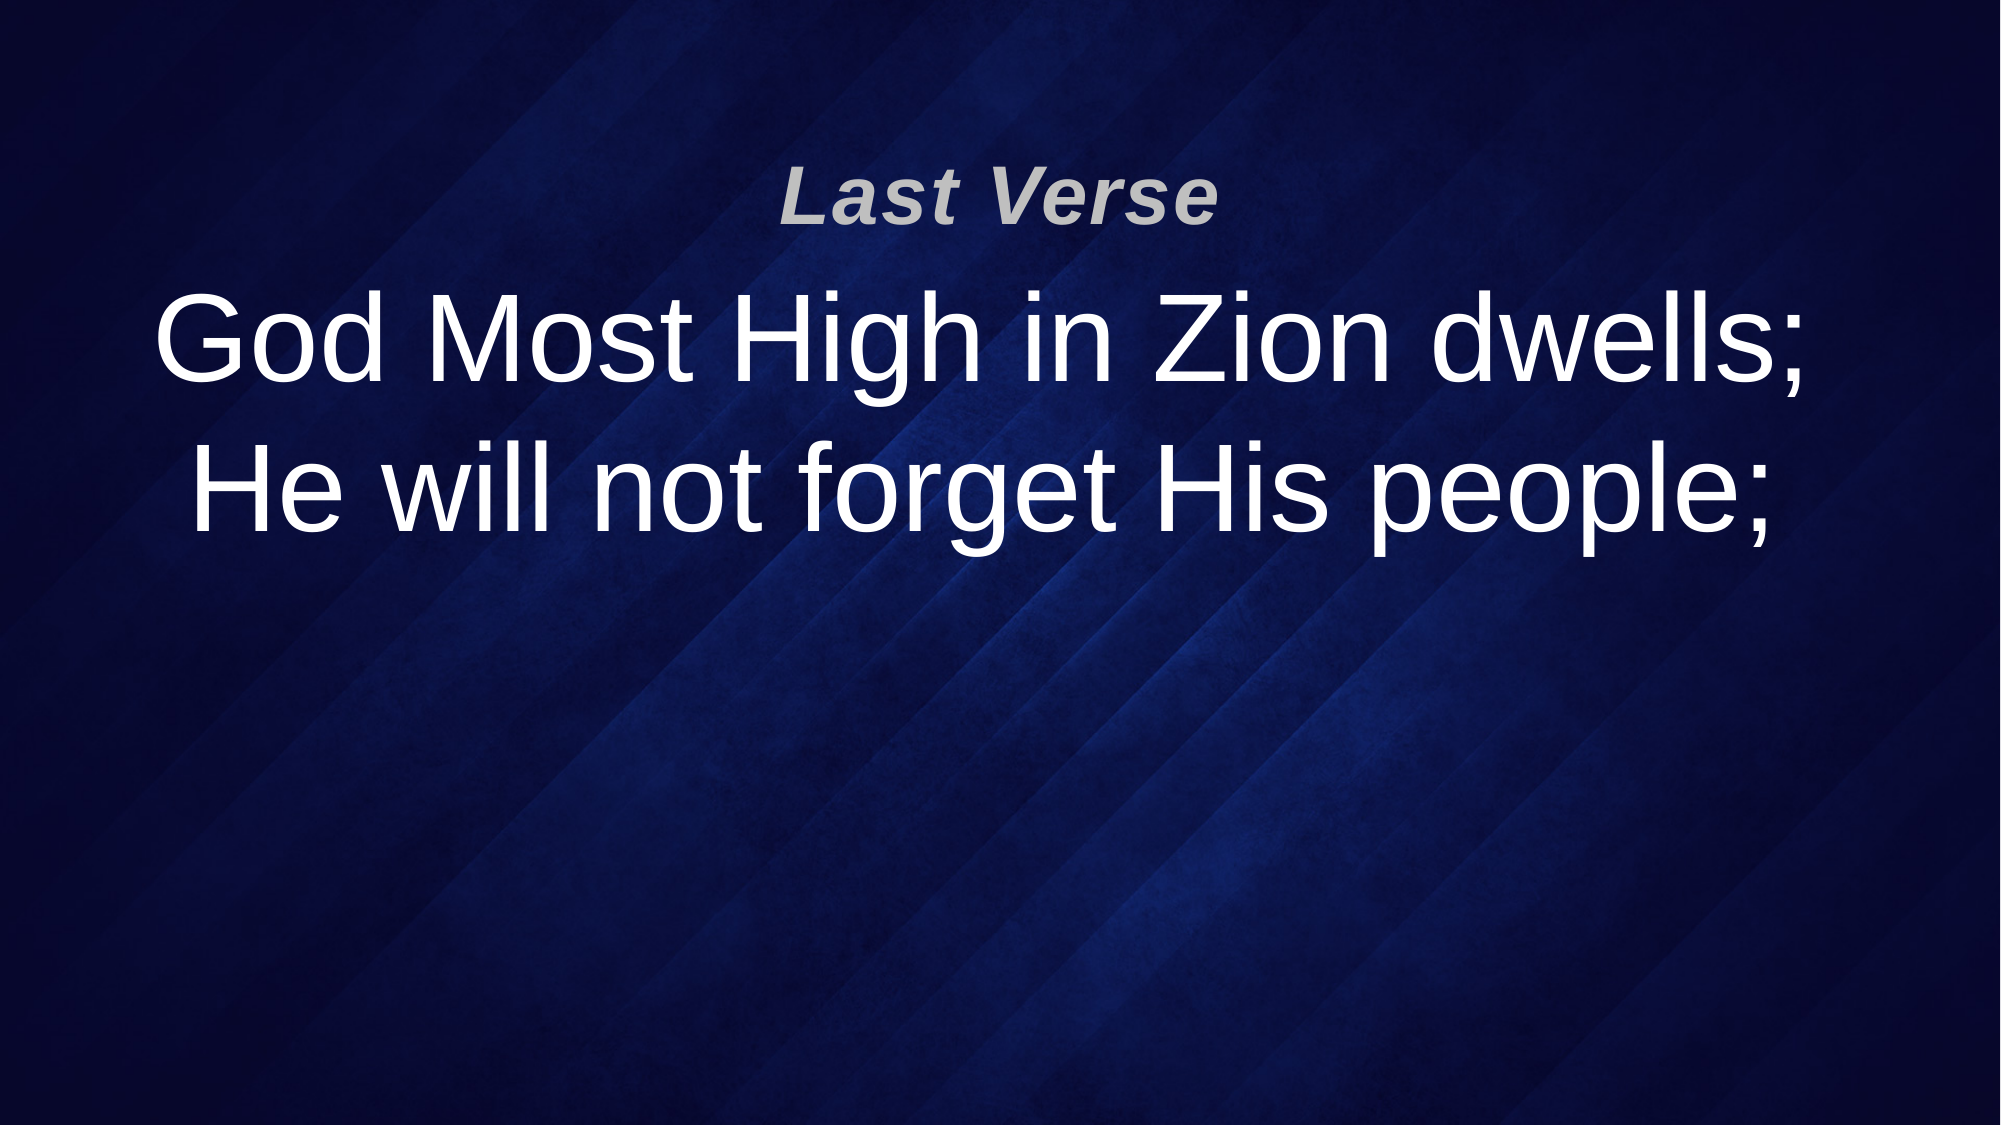

Last Verse
# God Most High in Zion dwells; He will not forget His people;